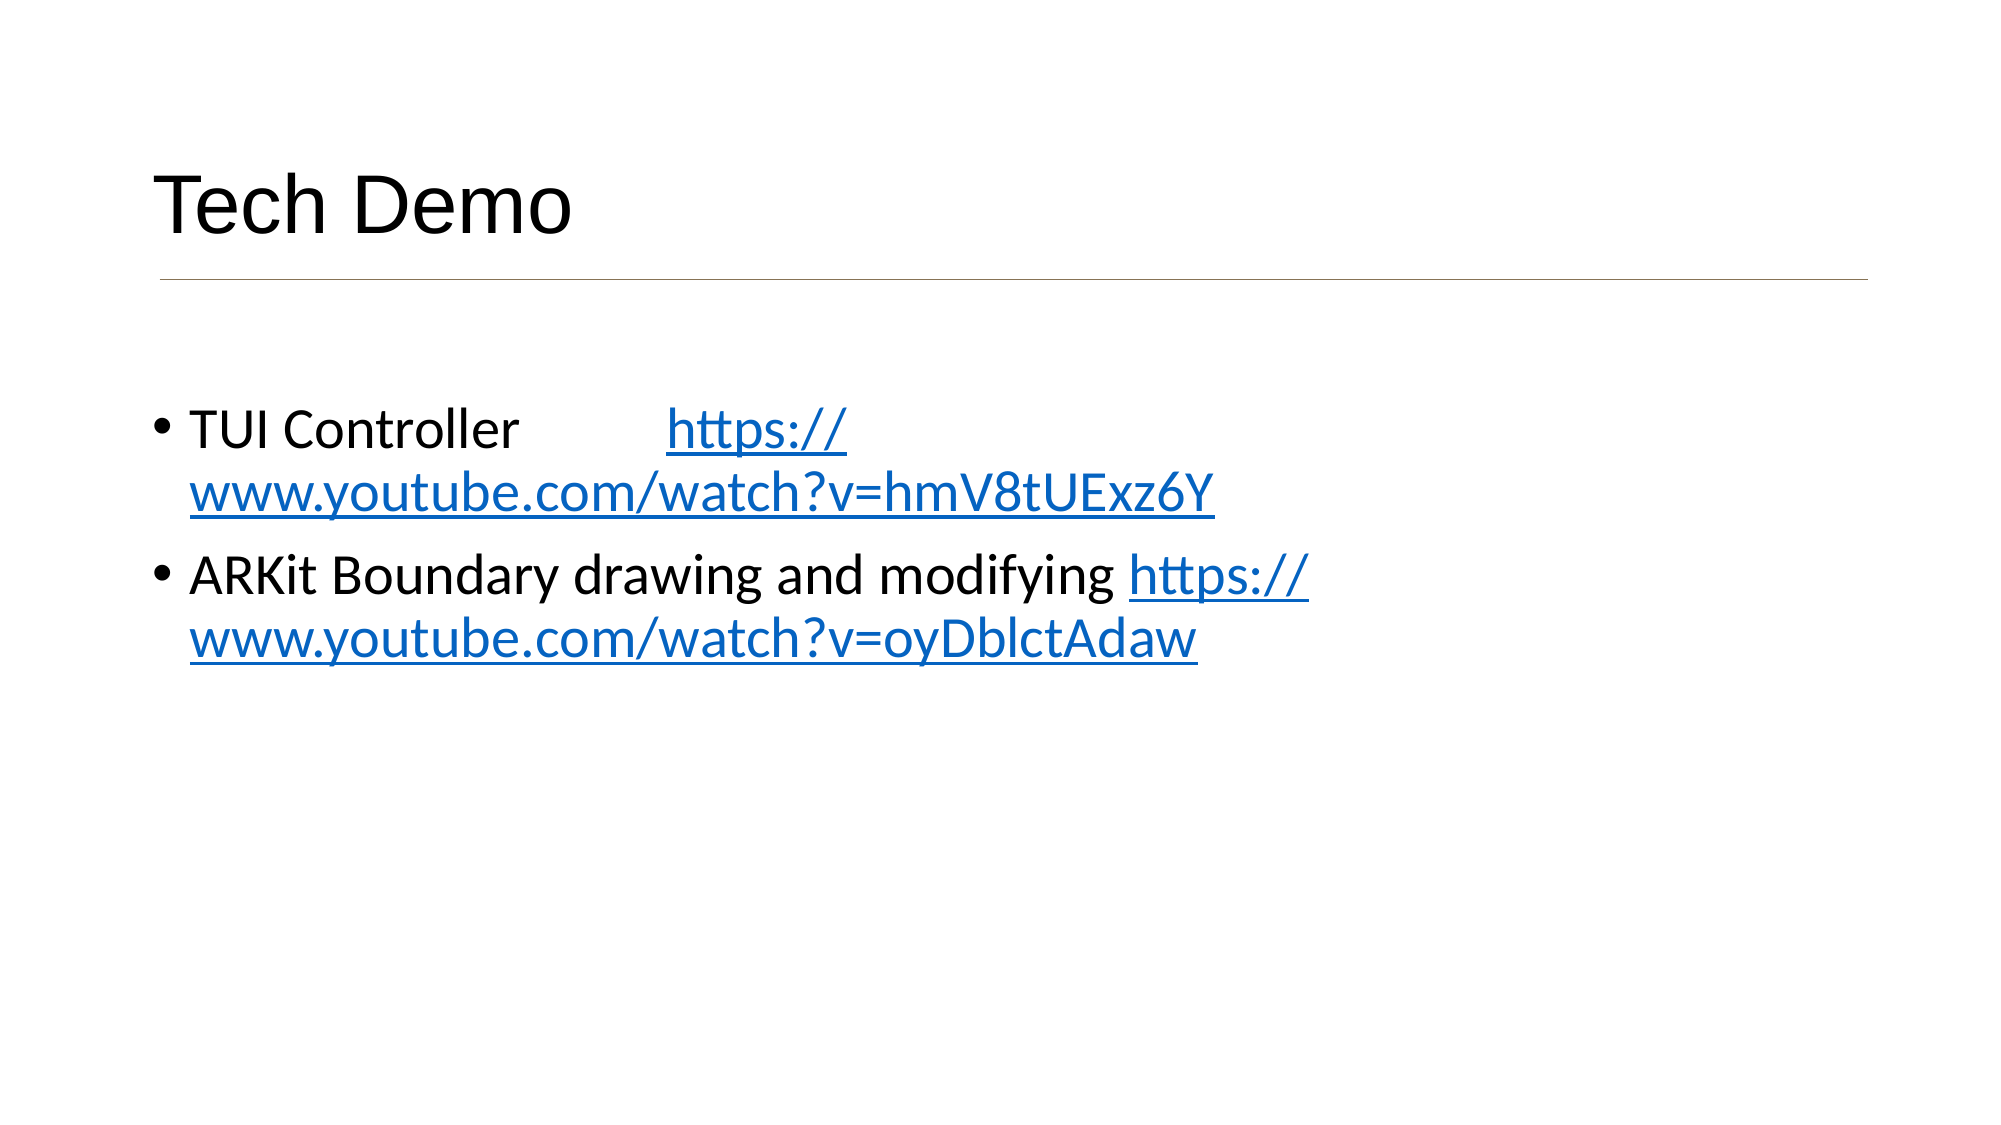

# Tech Demo

TUI Controller           https://www.youtube.com/watch?v=hmV8tUExz6Y
ARKit Boundary drawing and modifying https://www.youtube.com/watch?v=oyDblctAdaw